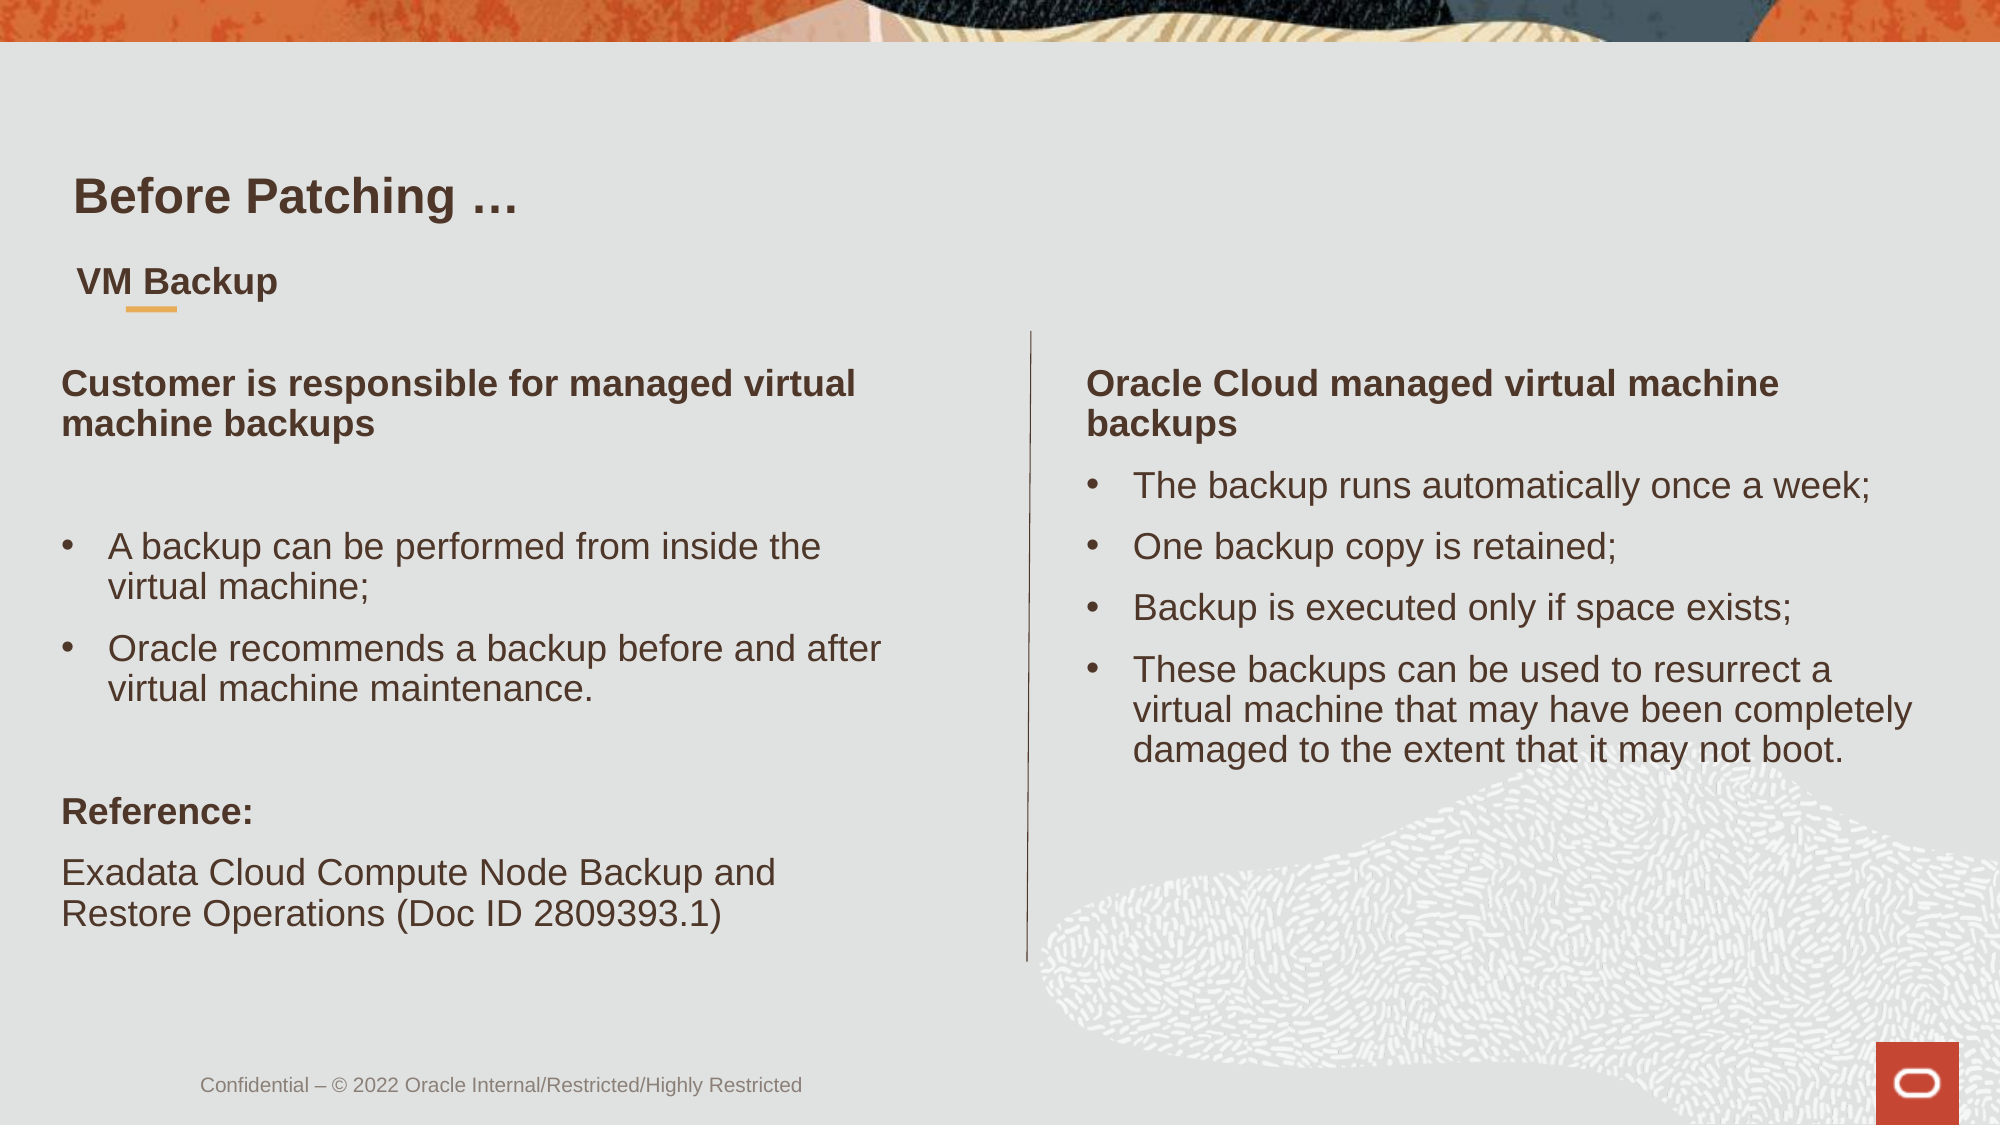

# Before Patching …
VM Backup

Customer is responsible for managed virtual machine backups

A backup can be performed from inside the virtual machine;
Oracle recommends a backup before and after virtual machine maintenance.

Reference:
Exadata Cloud Compute Node Backup and Restore Operations (Doc ID 2809393.1)

Oracle Cloud managed virtual machine backups
The backup runs automatically once a week;
One backup copy is retained;
Backup is executed only if space exists;
These backups can be used to resurrect a virtual machine that may have been completely damaged to the extent that it may not boot.

Confidential – © 2022 Oracle Internal/Restricted/Highly Restricted